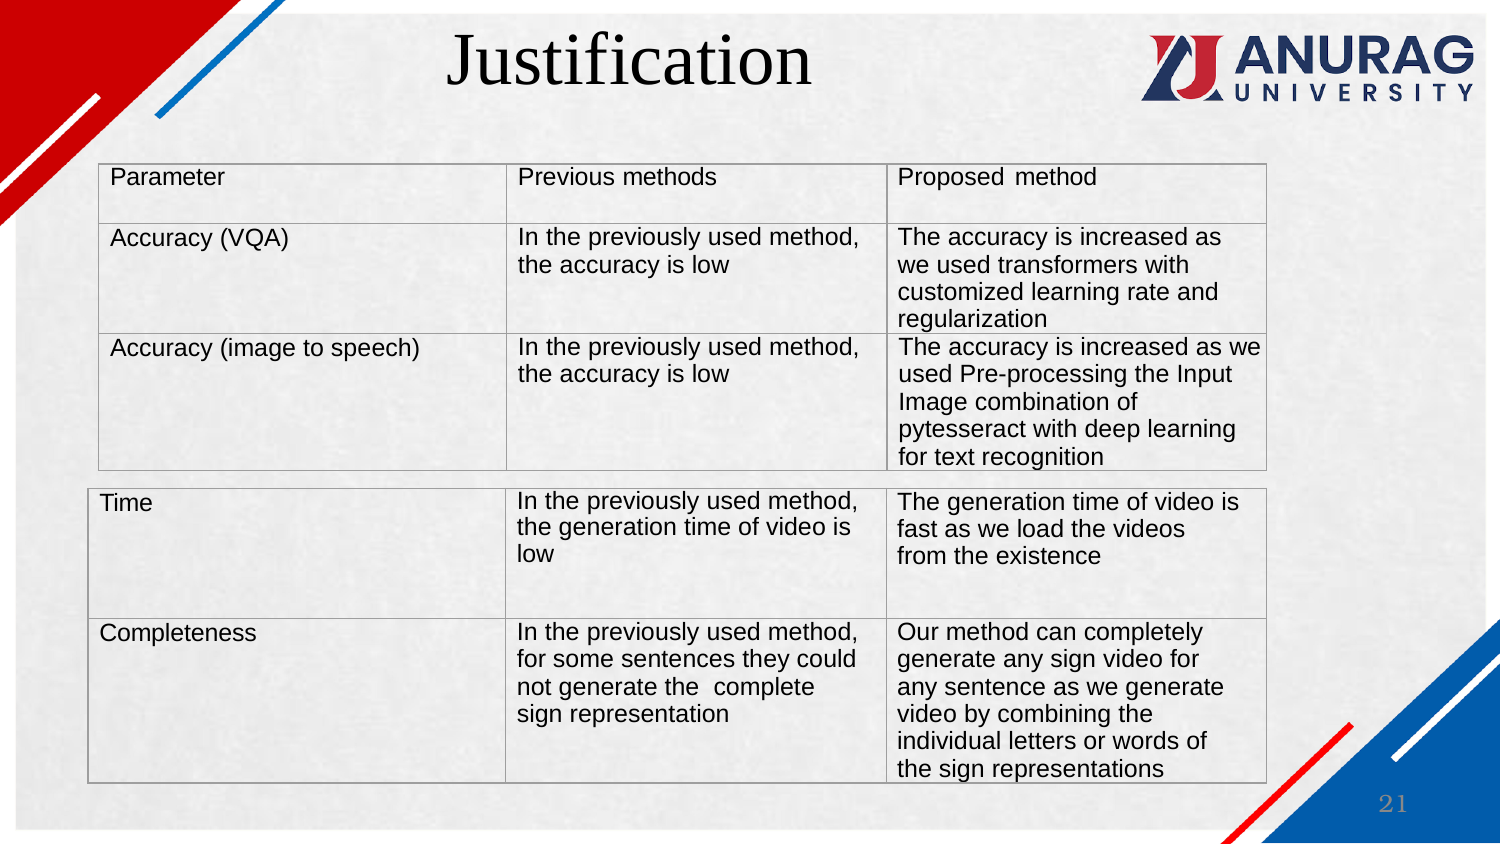

Justification
| Parameter | Previous methods | Proposed method |
| --- | --- | --- |
| Accuracy (VQA) | In the previously used method, the accuracy is low | The accuracy is increased as we used transformers with customized learning rate and regularization |
| Accuracy (image to speech) | In the previously used method, the accuracy is low | The accuracy is increased as we used Pre-processing the Input Image combination of pytesseract with deep learning for text recognition |
| Time | In the previously used method, the generation time of video is low | The generation time of video is fast as we load the videos from the existence |
| --- | --- | --- |
| Completeness | In the previously used method, for some sentences they could not generate the complete sign representation | Our method can completely generate any sign video for any sentence as we generate video by combining the individual letters or words of the sign representations |

21